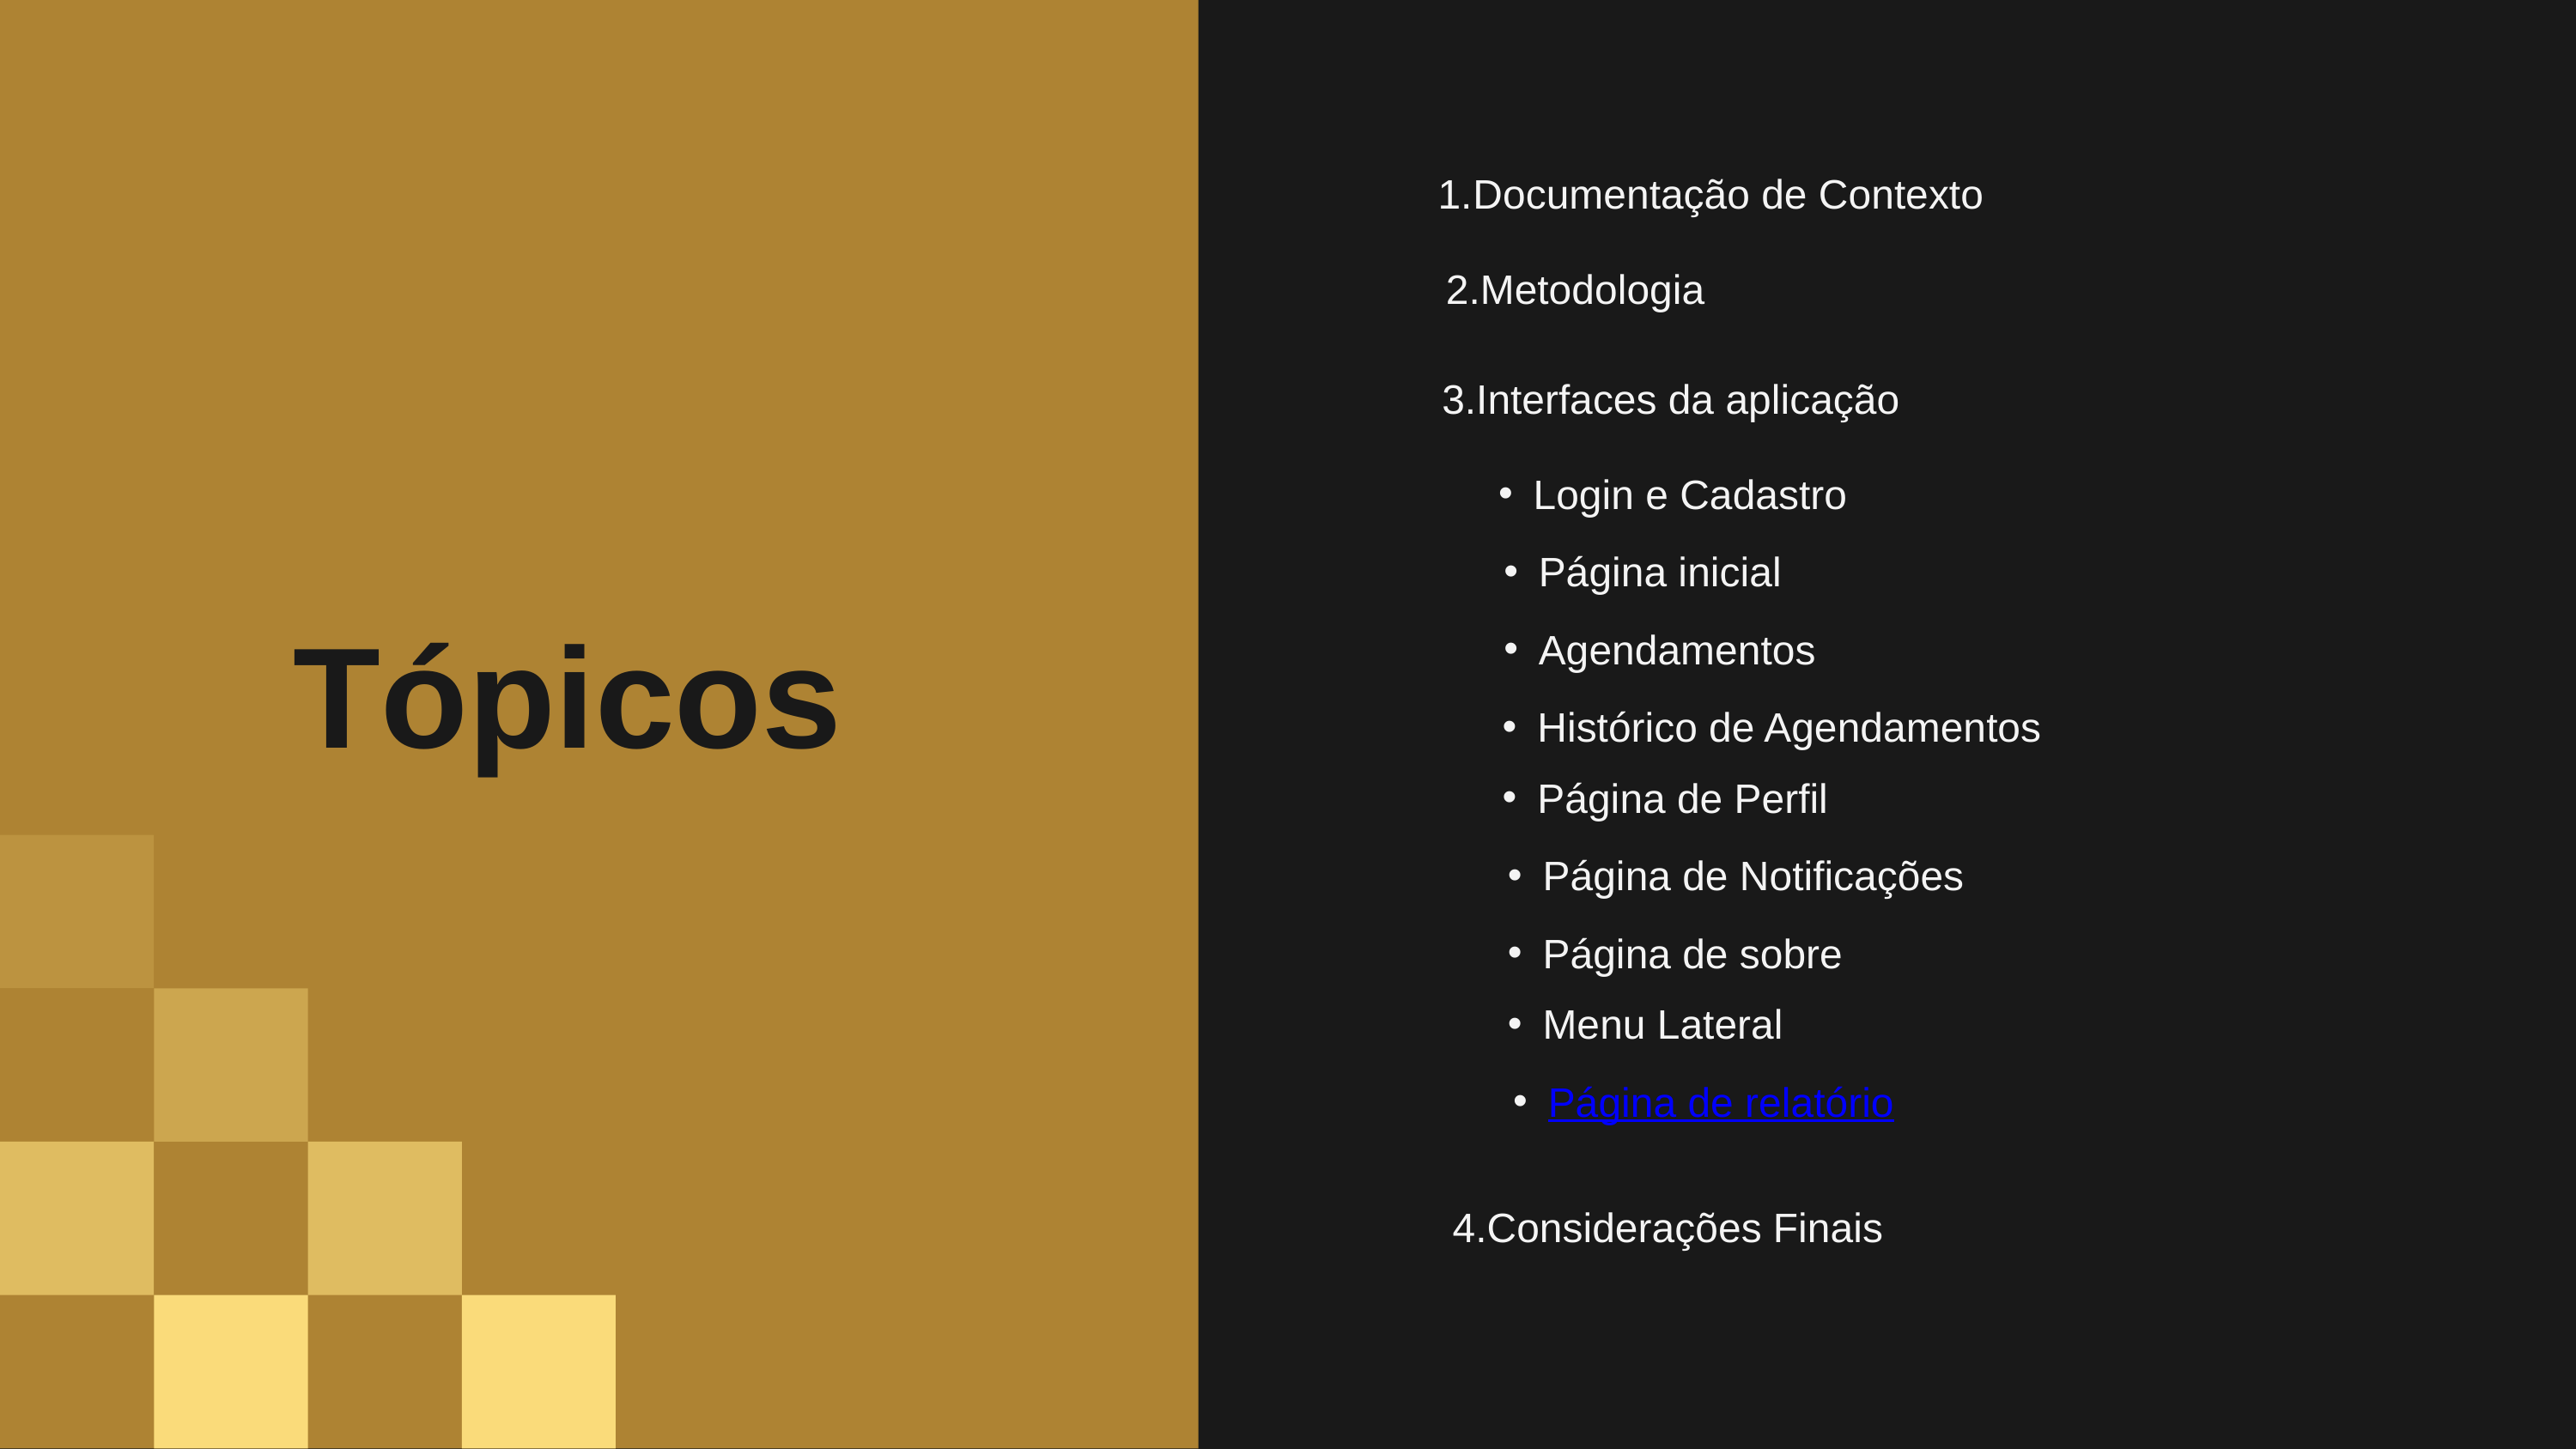

Documentação de Contexto
2.Metodologia
3.Interfaces da aplicação
Login e Cadastro
Página inicial
Tópicos
Agendamentos
Histórico de Agendamentos
Página de Perfil

Página de Notificações
Página de sobre

Menu Lateral
Página de relatório

4.Considerações Finais